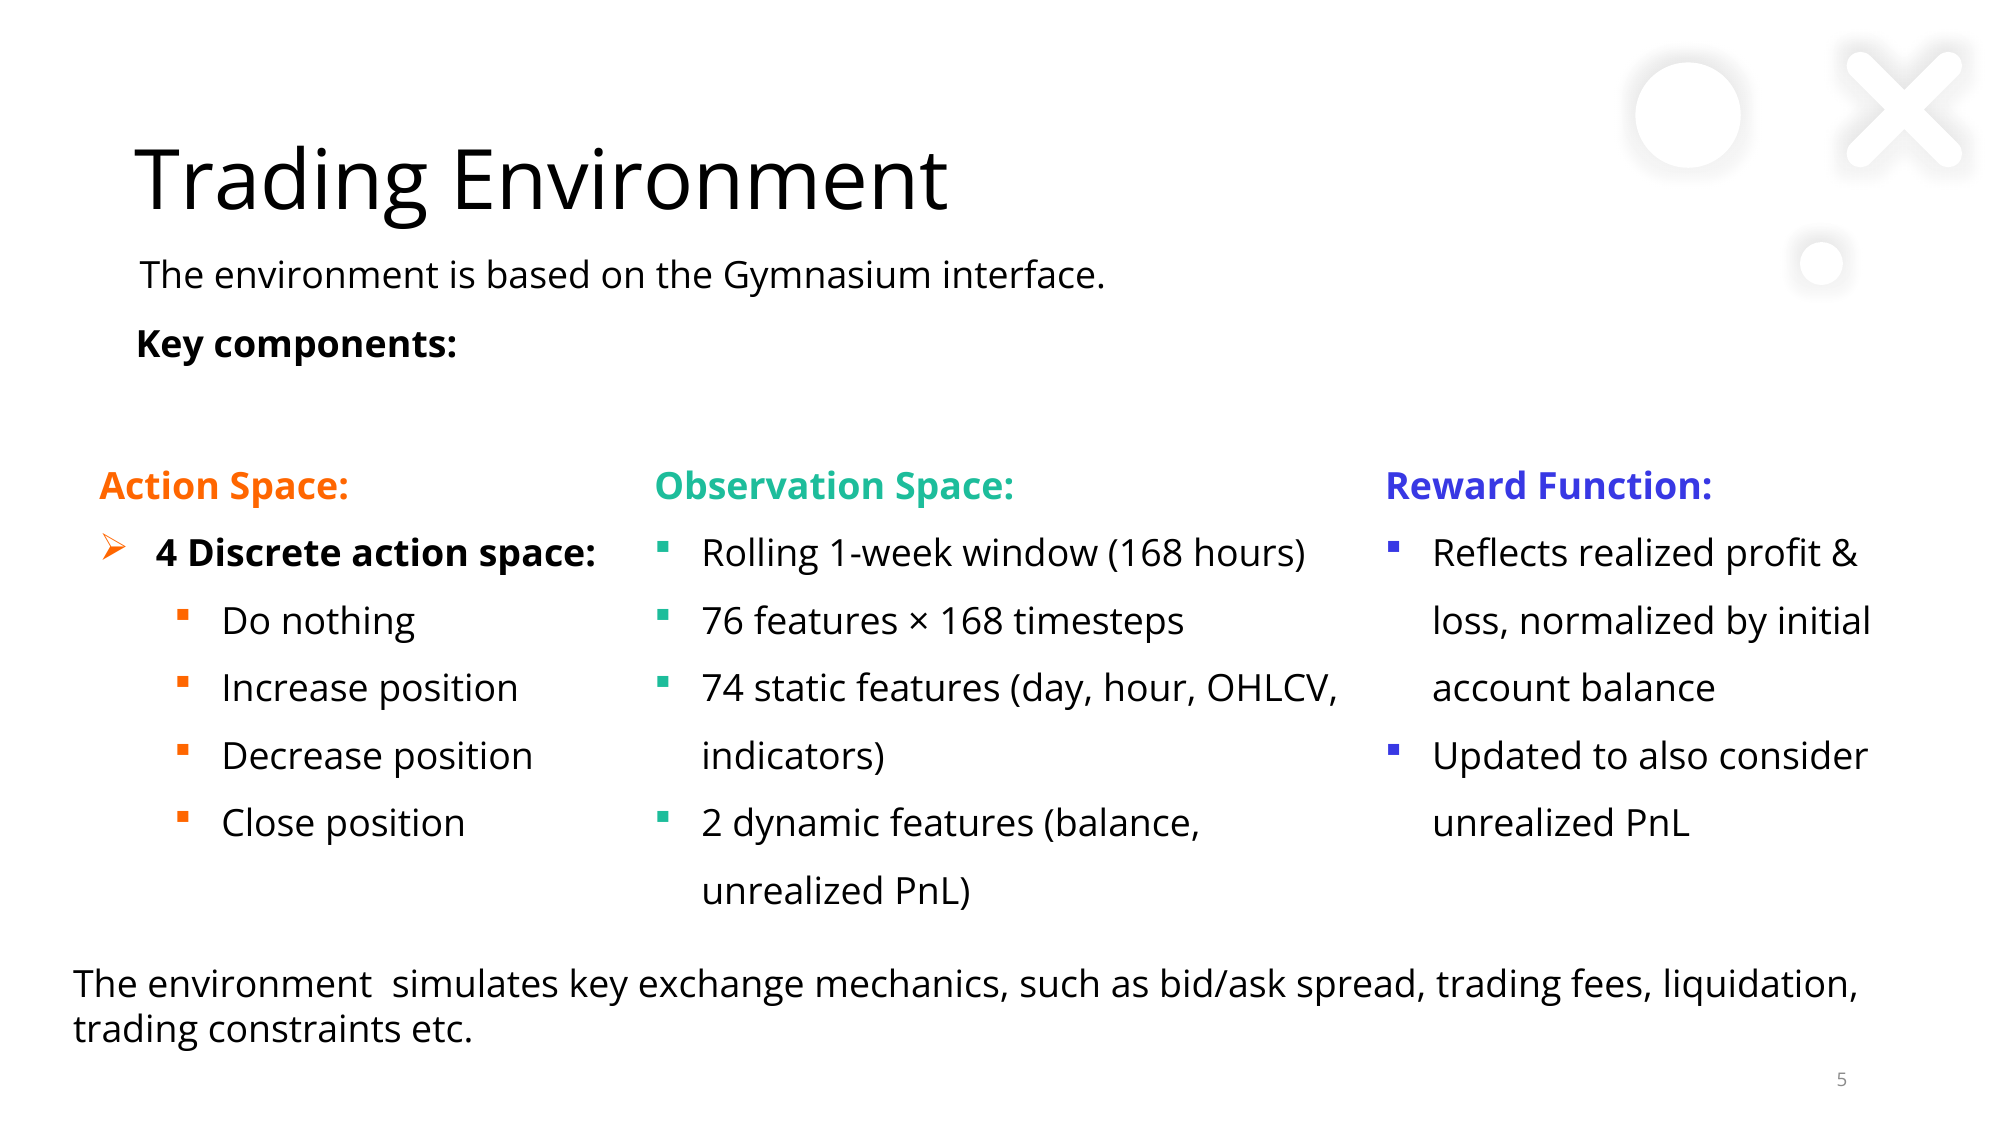

Trading Environment
The environment is based on the Gymnasium interface.
Key components:
Reward Function:
Reflects realized profit & loss, normalized by initial account balance
Updated to also consider unrealized PnL
Action Space:
 4 Discrete action space:
Do nothing
Increase position
Decrease position
Close position
Observation Space:
Rolling 1-week window (168 hours)
76 features × 168 timesteps
74 static features (day, hour, OHLCV, indicators)
2 dynamic features (balance, unrealized PnL)
The environment  simulates key exchange mechanics, such as bid/ask spread, trading fees, liquidation, trading constraints etc.
5